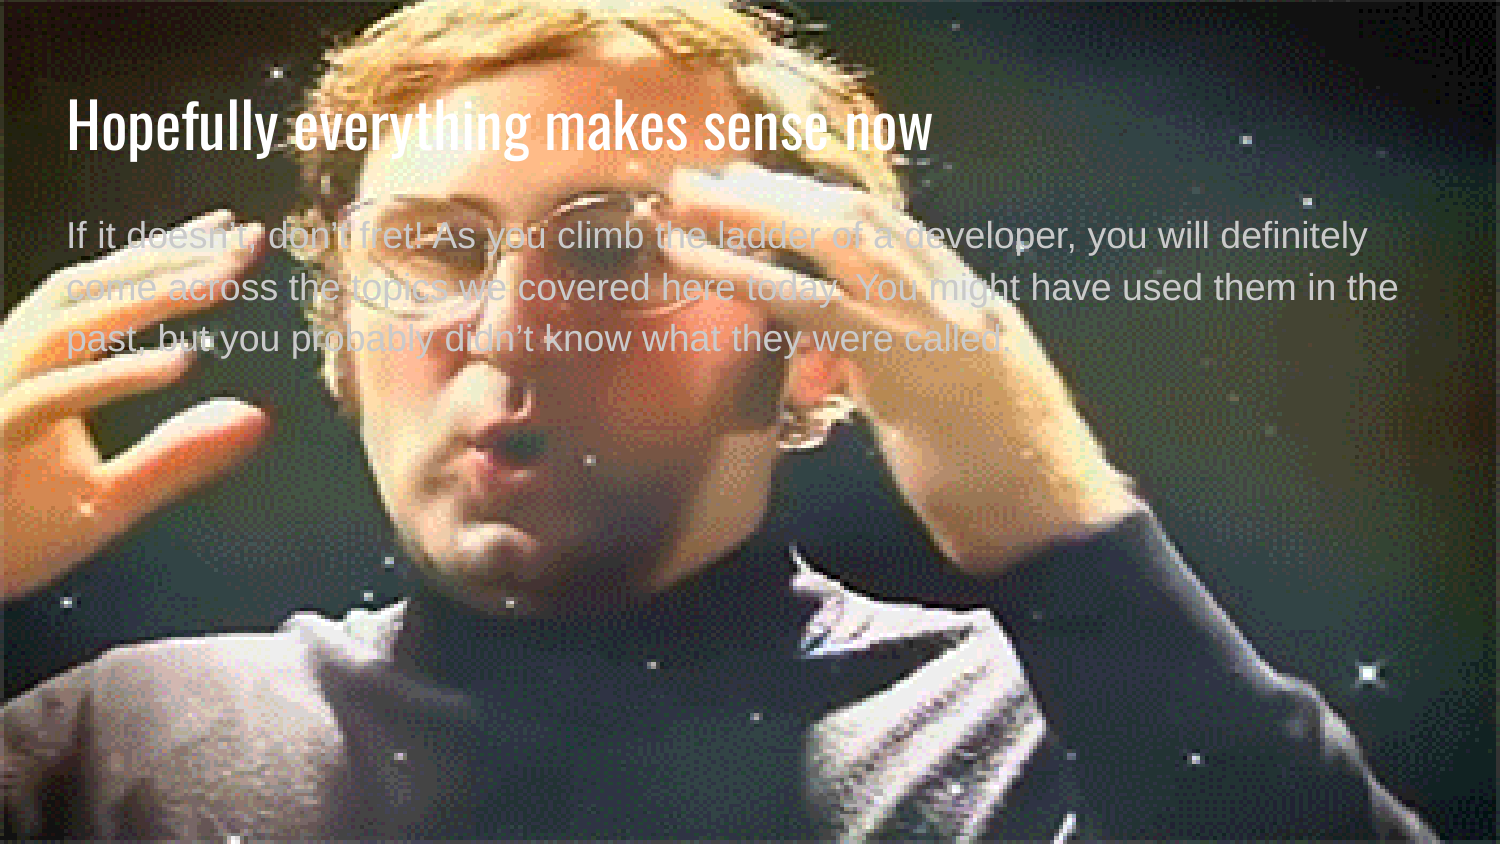

# Hopefully everything makes sense now
If it doesn’t, don’t fret! As you climb the ladder of a developer, you will definitely come across the topics we covered here today. You might have used them in the past, but you probably didn’t know what they were called.